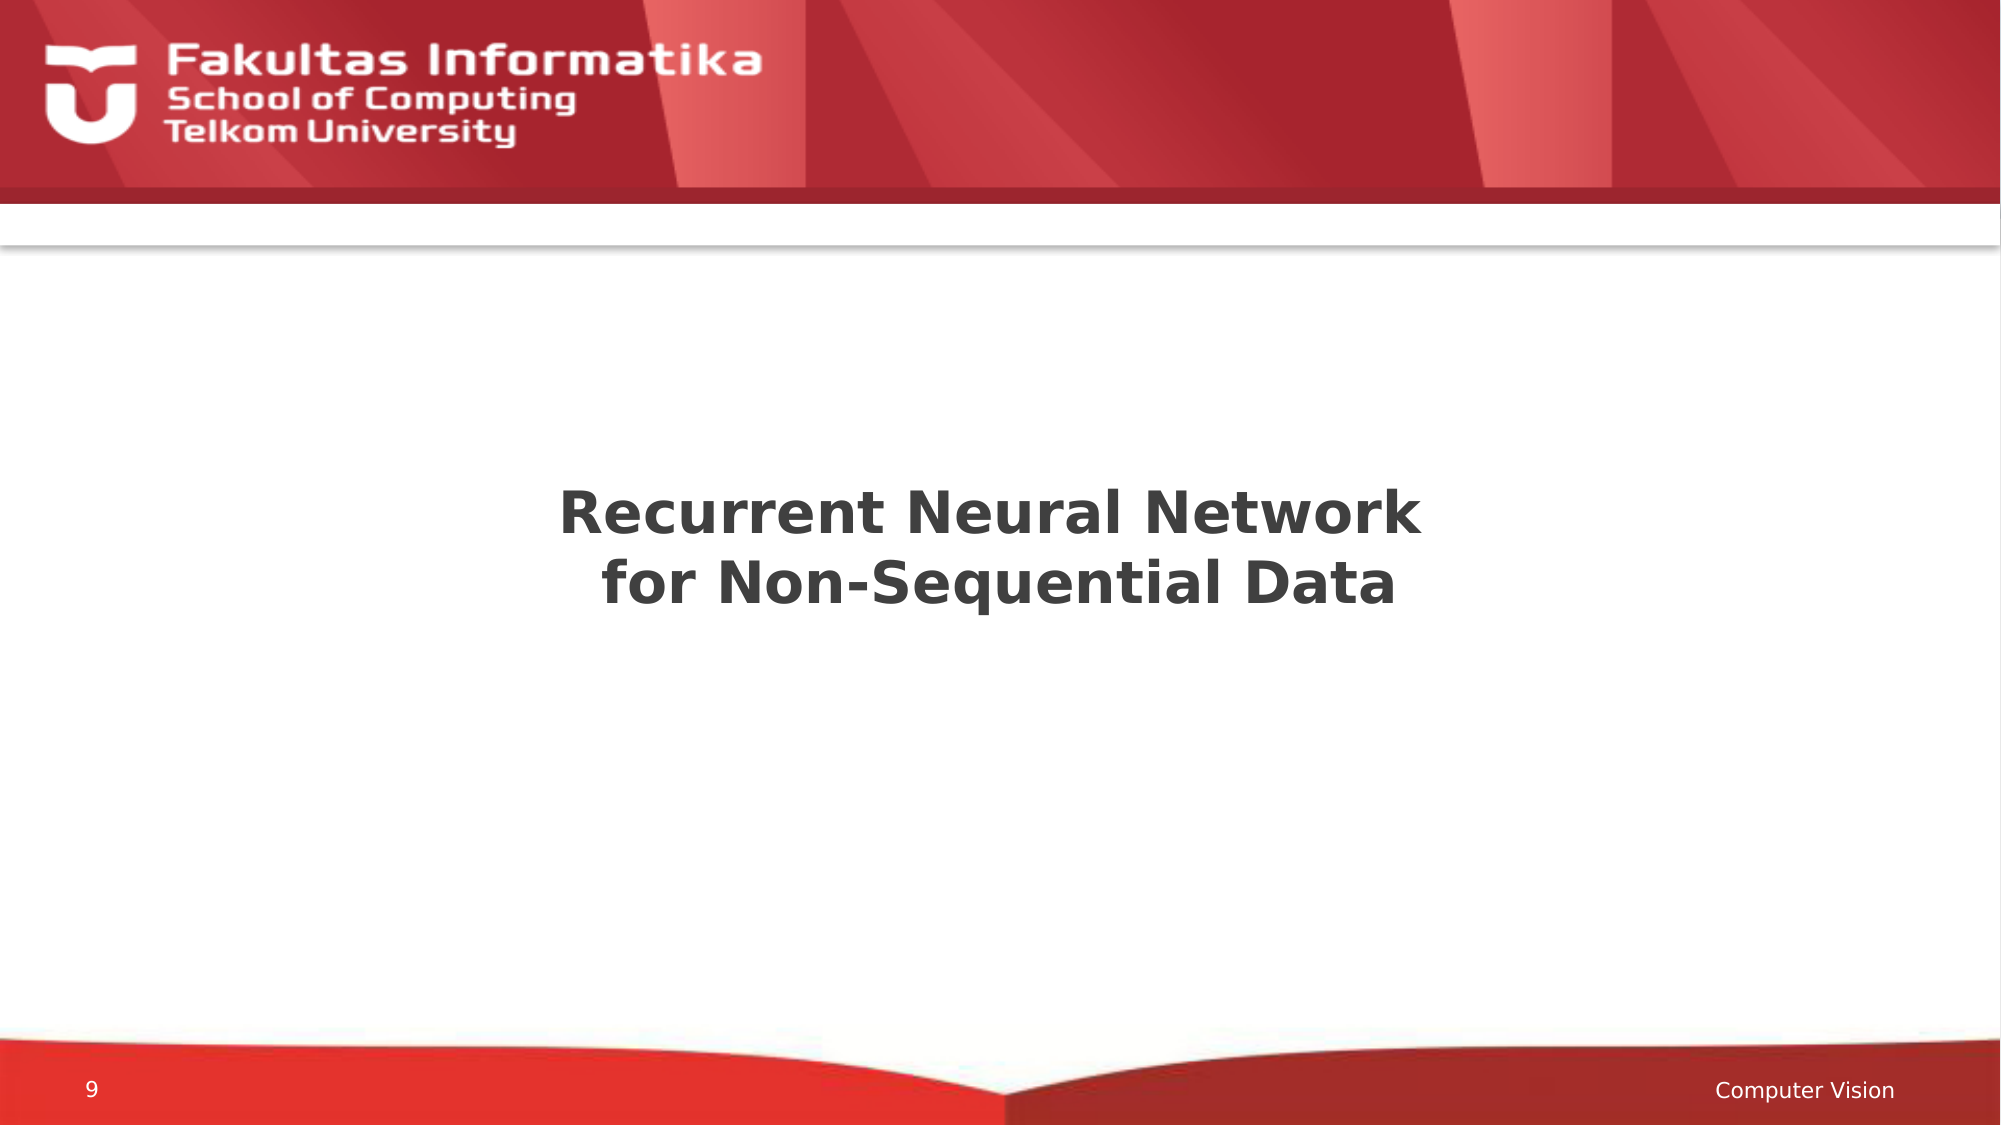

# Recurrent Neural Network for Non-Sequential Data
Computer Vision
9